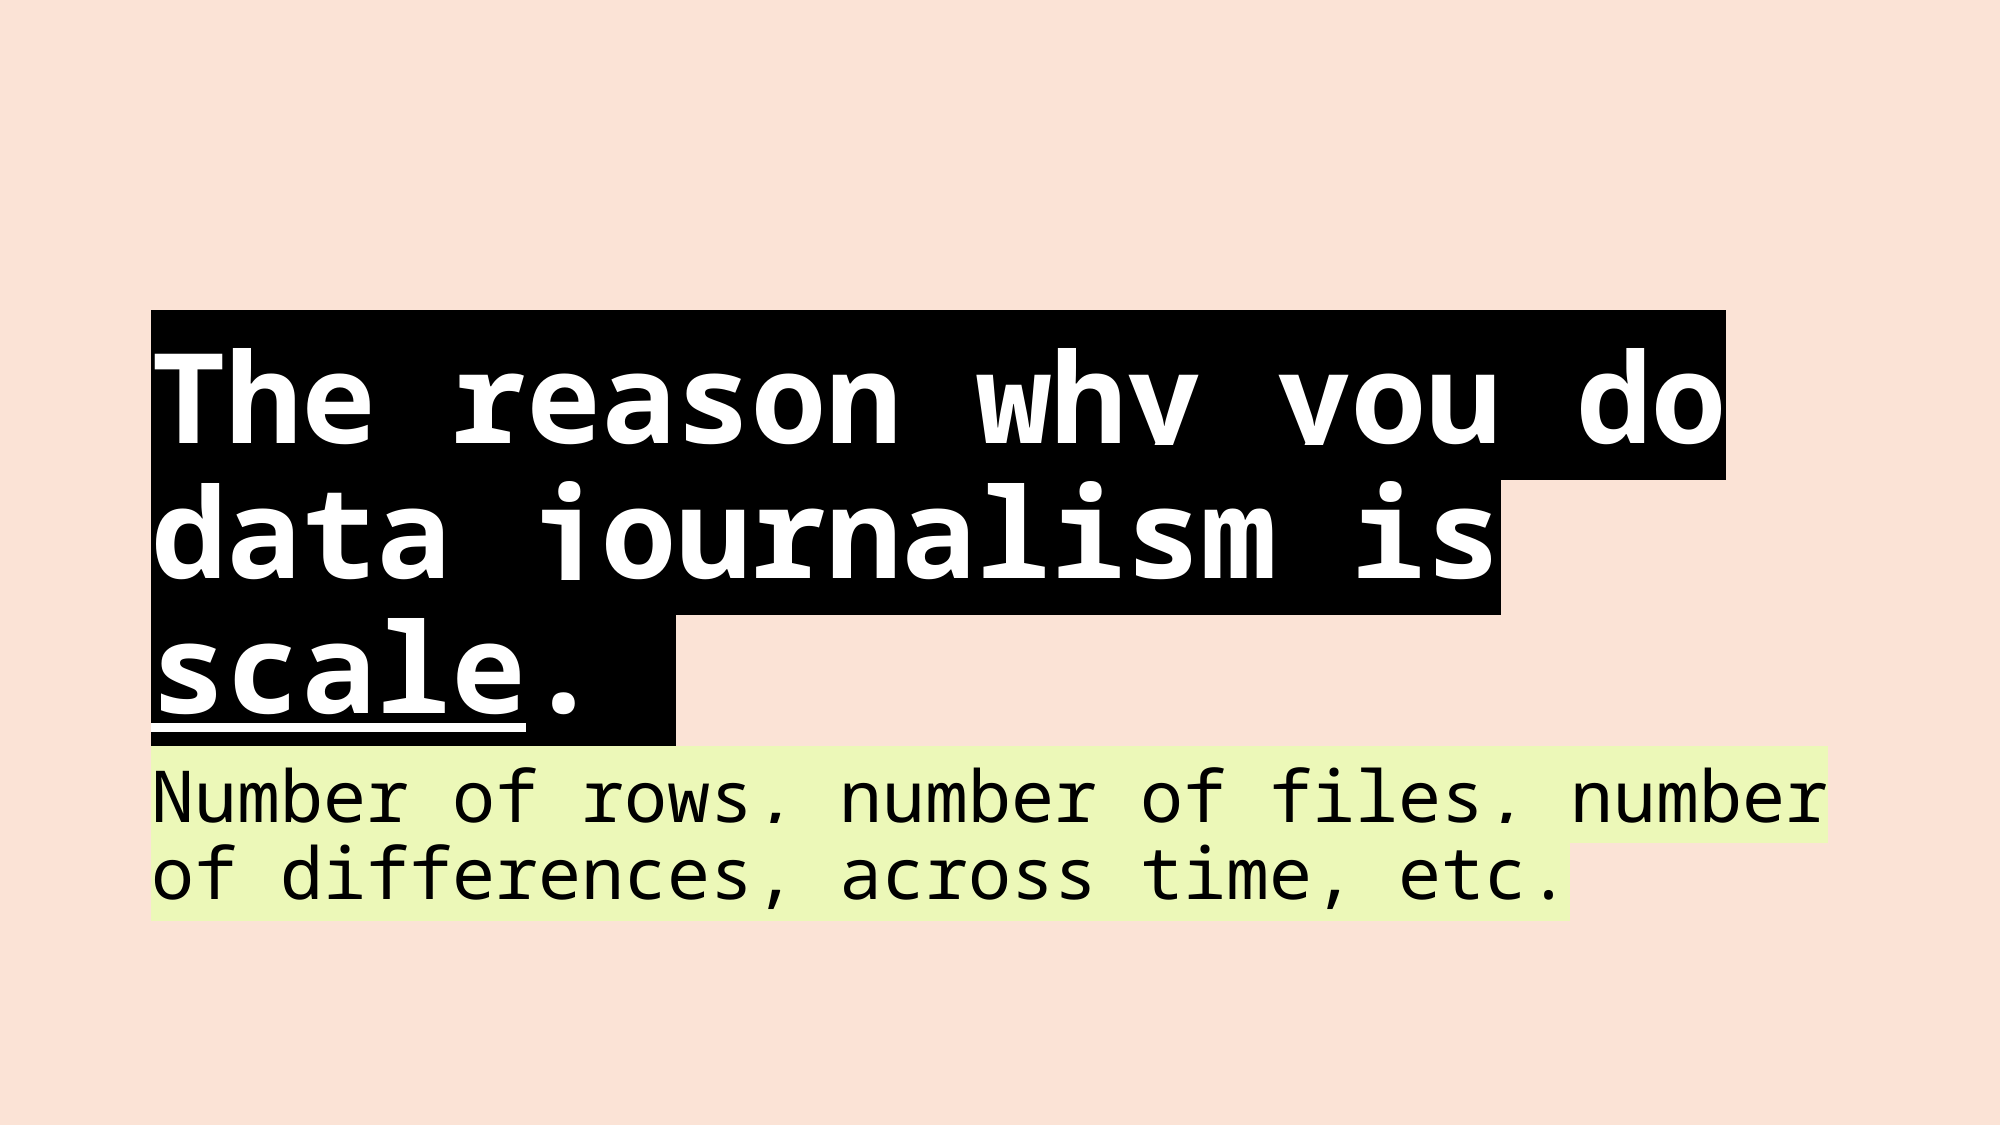

# The reason why you do data journalism is scale.
Number of rows, number of files, number of differences, across time, etc.